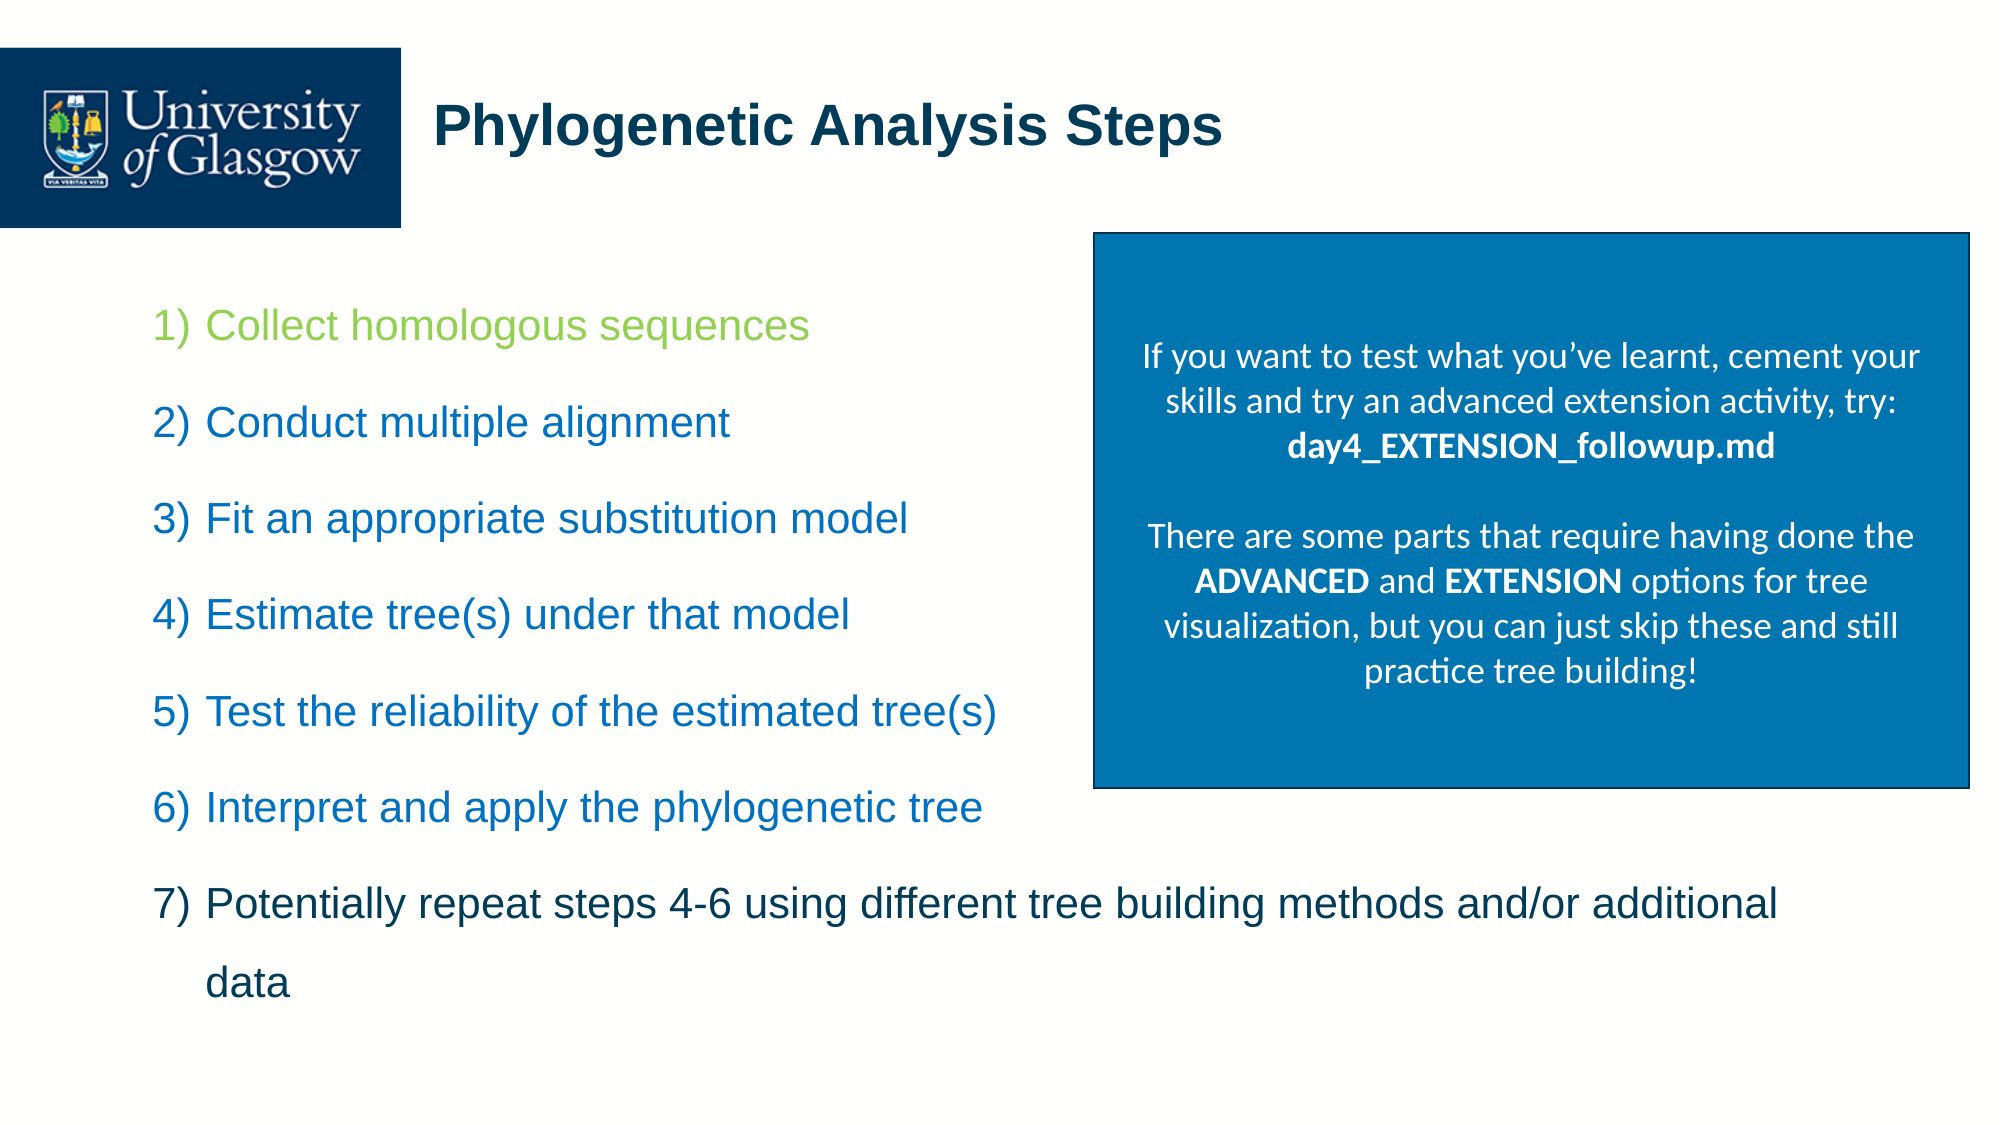

# Phylogenetic Analysis Steps
If you want to test what you’ve learnt, cement your skills and try an advanced extension activity, try:
day4_EXTENSION_followup.md

There are some parts that require having done the ADVANCED and EXTENSION options for tree visualization, but you can just skip these and still practice tree building!
Collect homologous sequences
Conduct multiple alignment
Fit an appropriate substitution model
Estimate tree(s) under that model
Test the reliability of the estimated tree(s)
Interpret and apply the phylogenetic tree
Potentially repeat steps 4-6 using different tree building methods and/or additional data